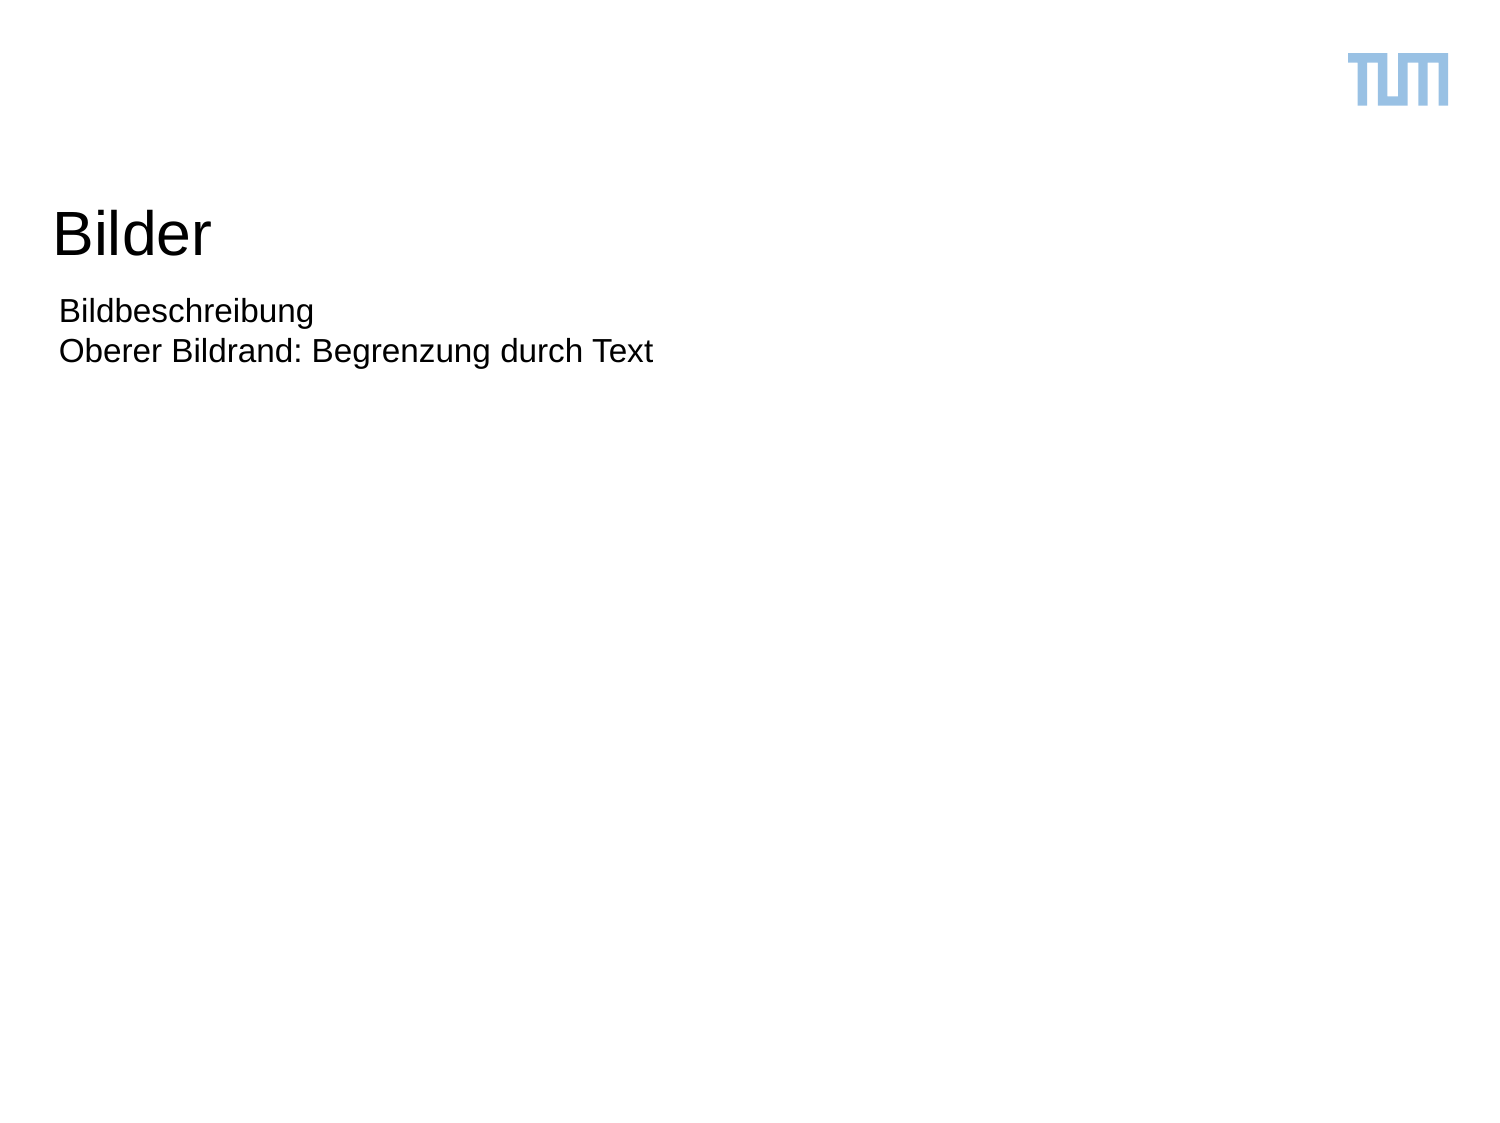

Bilder
Bildbeschreibung
Oberer Bildrand: Begrenzung durch Text